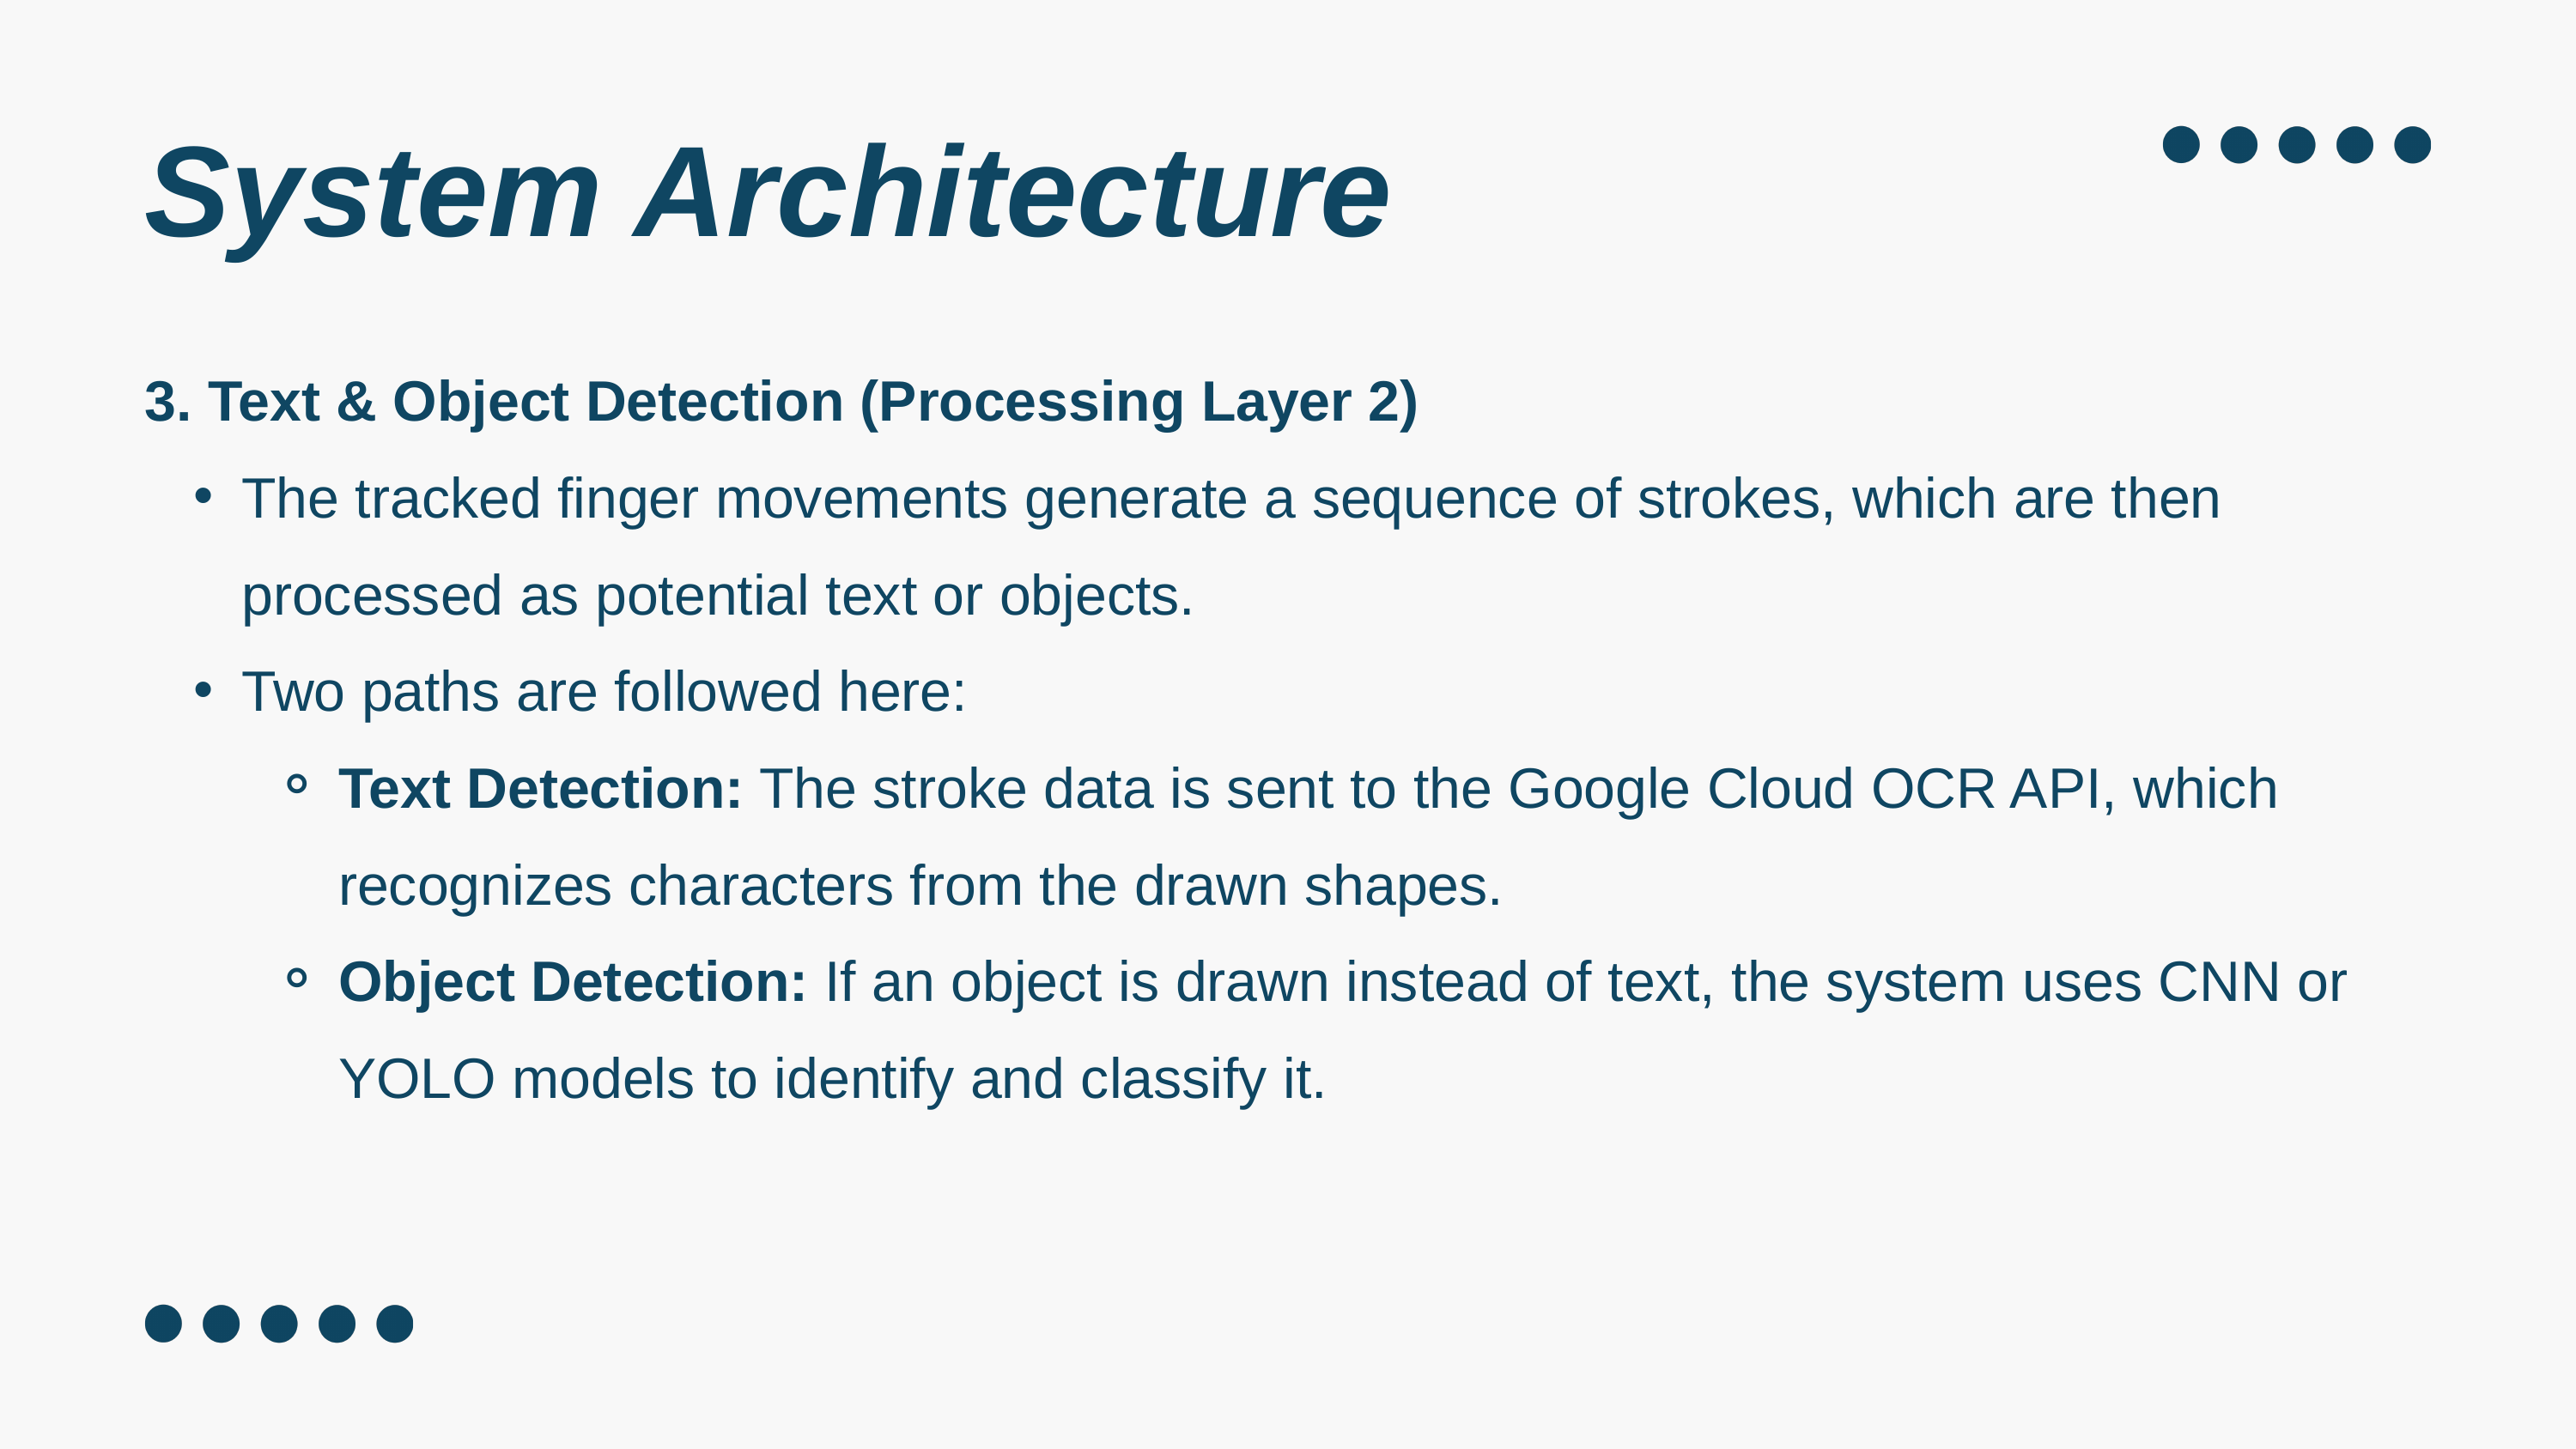

System Architecture

3. Text & Object Detection (Processing Layer 2)
The tracked finger movements generate a sequence of strokes, which are then processed as potential text or objects.
Two paths are followed here:
Text Detection: The stroke data is sent to the Google Cloud OCR API, which recognizes characters from the drawn shapes.
Object Detection: If an object is drawn instead of text, the system uses CNN or YOLO models to identify and classify it.